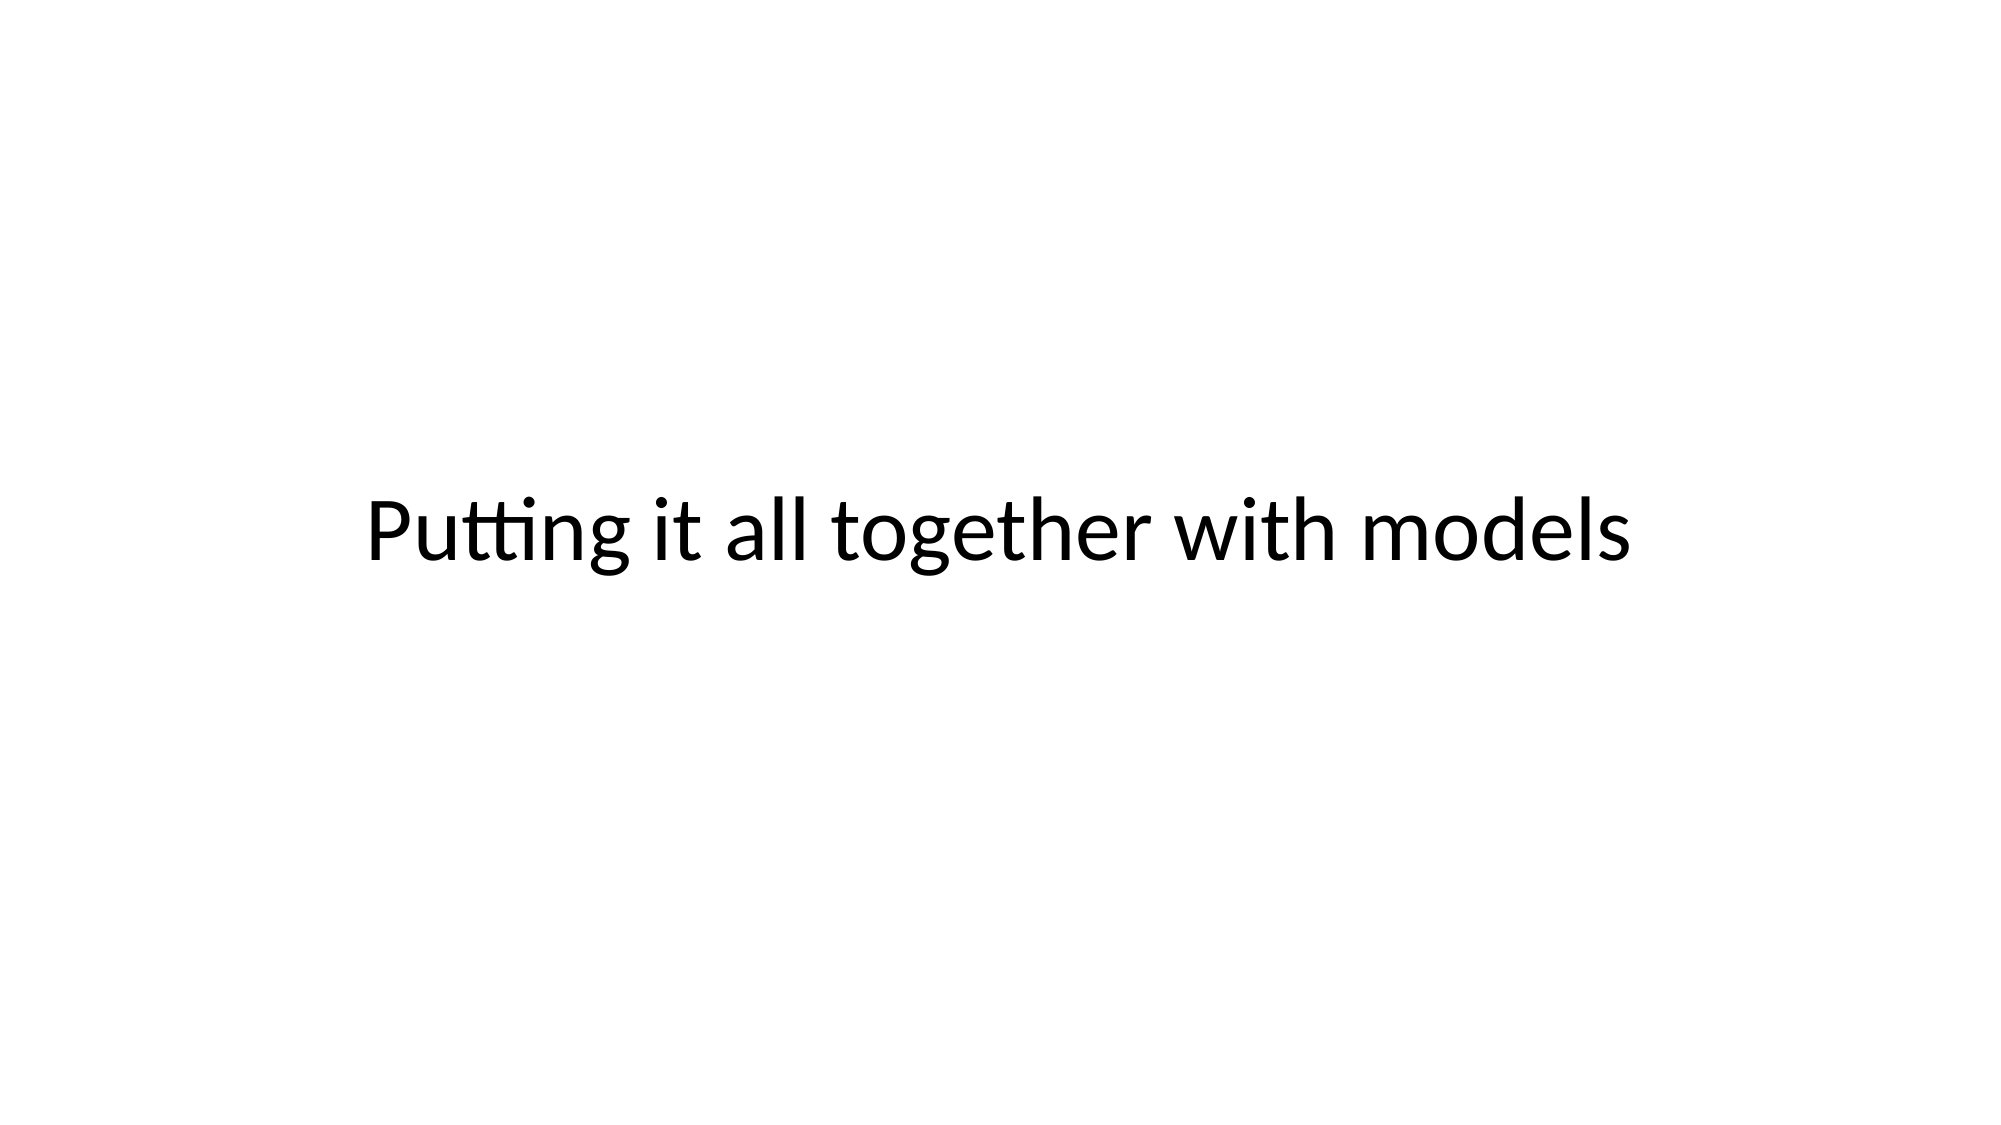

# Putting it all together with models